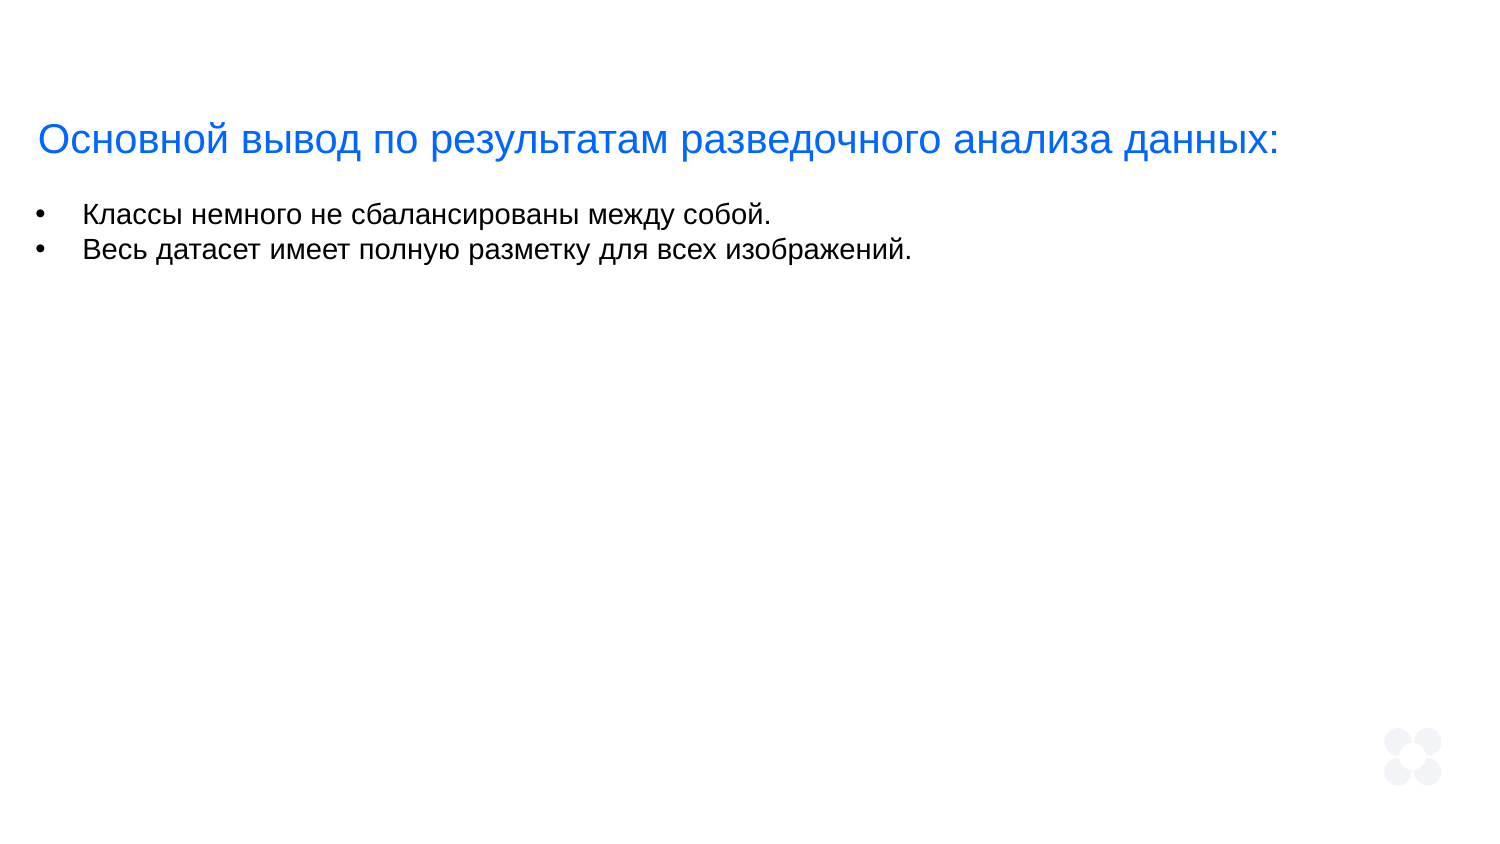

Основной вывод по результатам разведочного анализа данных:
Классы немного не сбалансированы между собой.
Весь датасет имеет полную разметку для всех изображений.